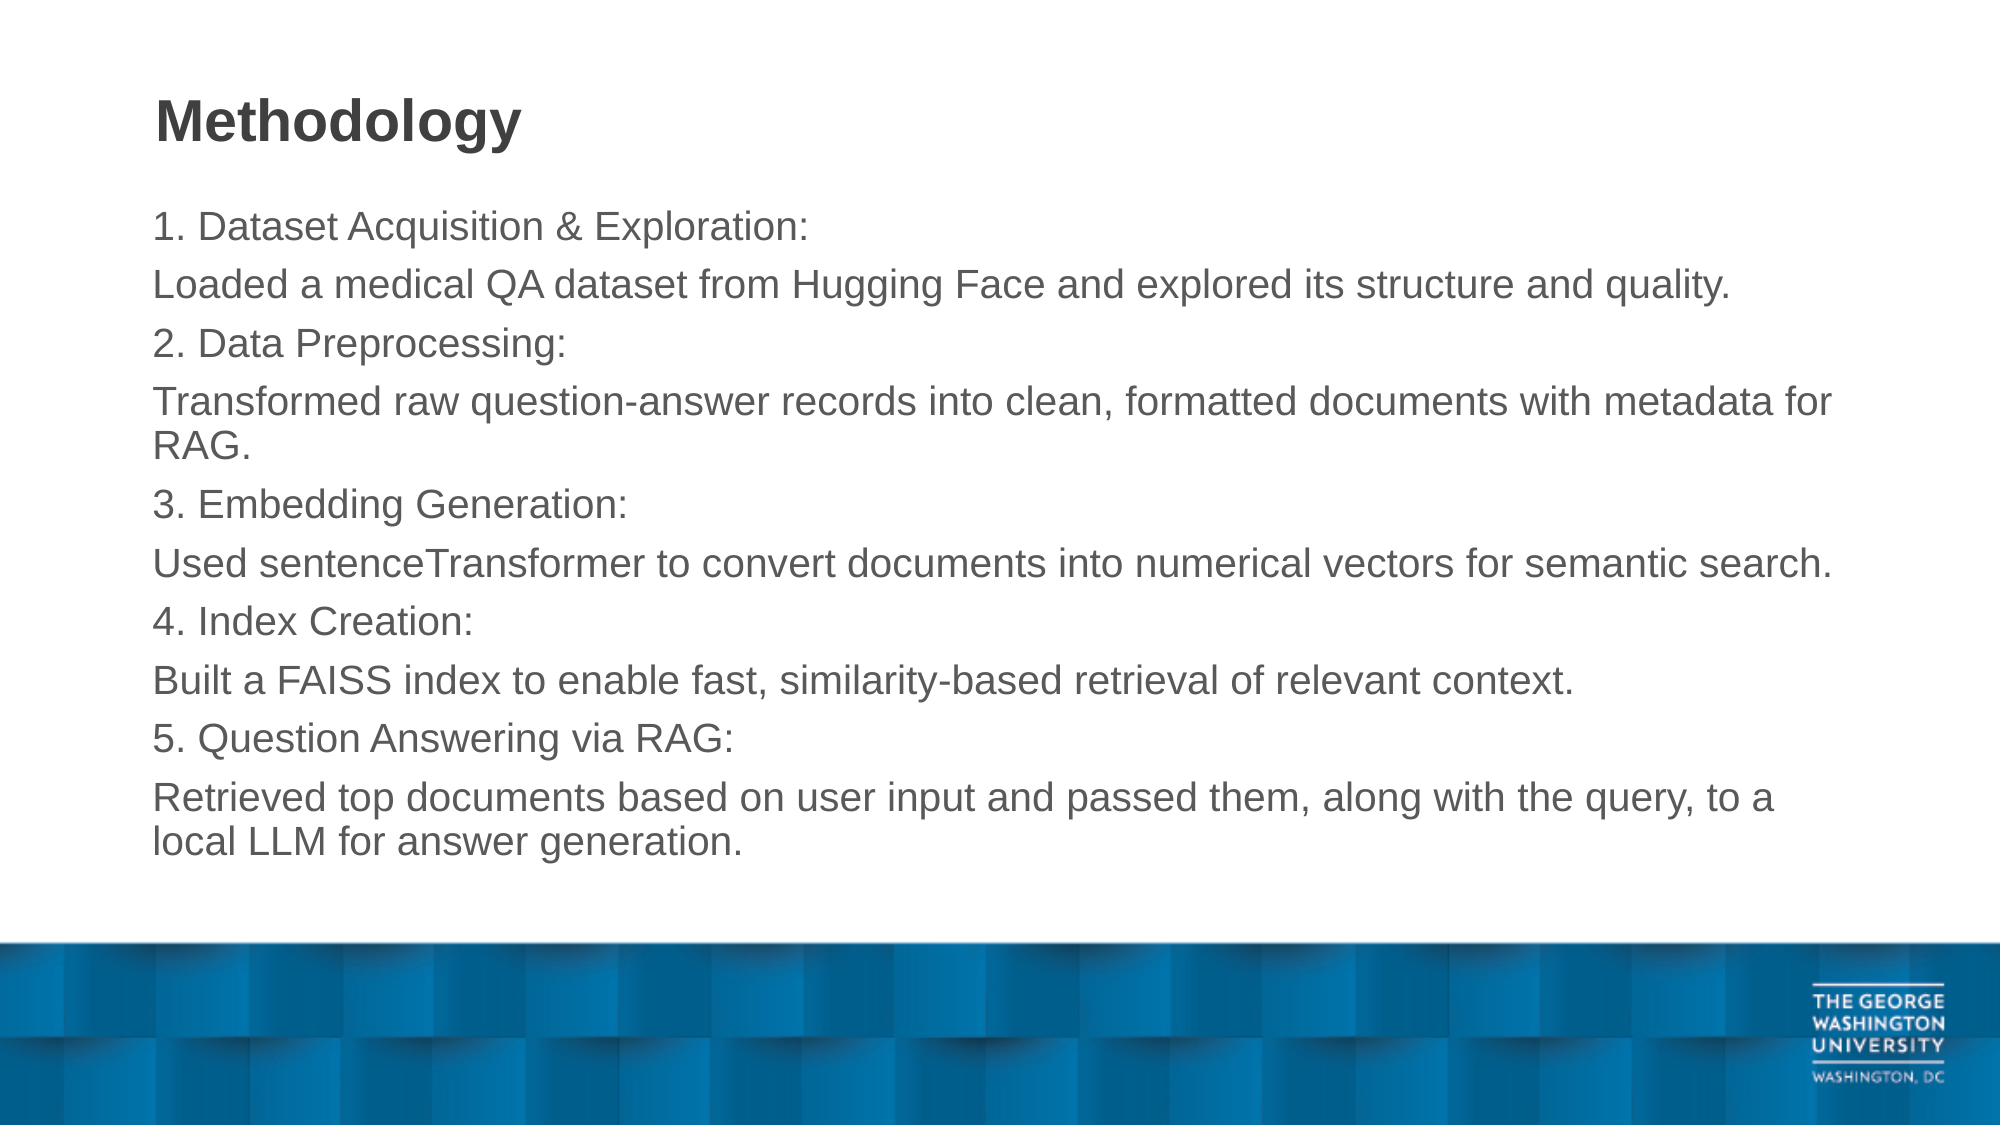

# Methodology
1. Dataset Acquisition & Exploration:
Loaded a medical QA dataset from Hugging Face and explored its structure and quality.
2. Data Preprocessing:
Transformed raw question-answer records into clean, formatted documents with metadata for RAG.
3. Embedding Generation:
Used sentenceTransformer to convert documents into numerical vectors for semantic search.
4. Index Creation:
Built a FAISS index to enable fast, similarity-based retrieval of relevant context.
5. Question Answering via RAG:
Retrieved top documents based on user input and passed them, along with the query, to a local LLM for answer generation.